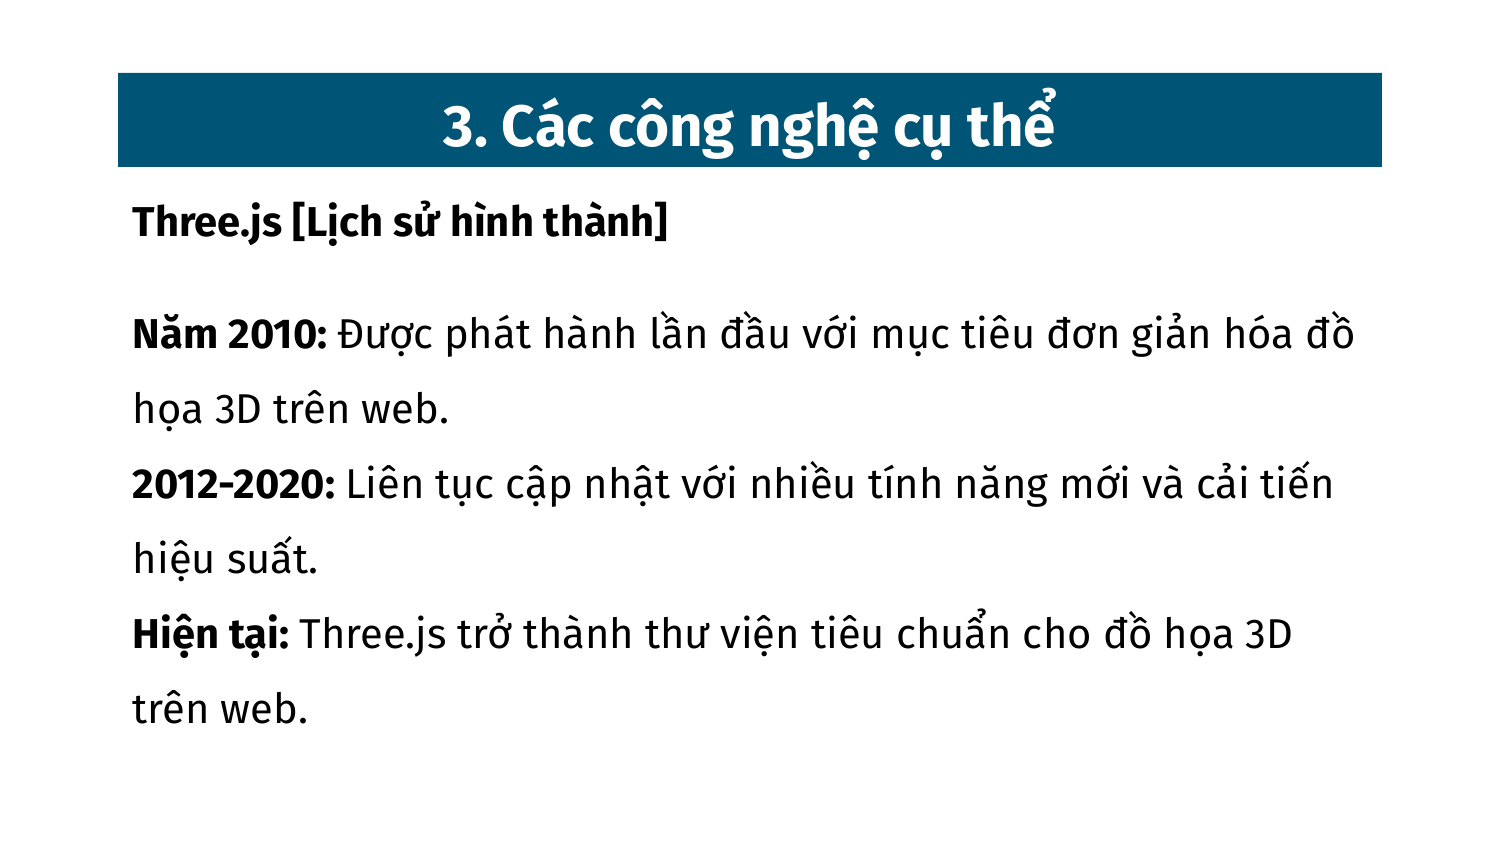

# 3. Các công nghệ cụ thể
Three.js [Lịch sử hình thành]
Năm 2010: Được phát hành lần đầu với mục tiêu đơn giản hóa đồ họa 3D trên web.
2012-2020: Liên tục cập nhật với nhiều tính năng mới và cải tiến hiệu suất.
Hiện tại: Three.js trở thành thư viện tiêu chuẩn cho đồ họa 3D trên web.